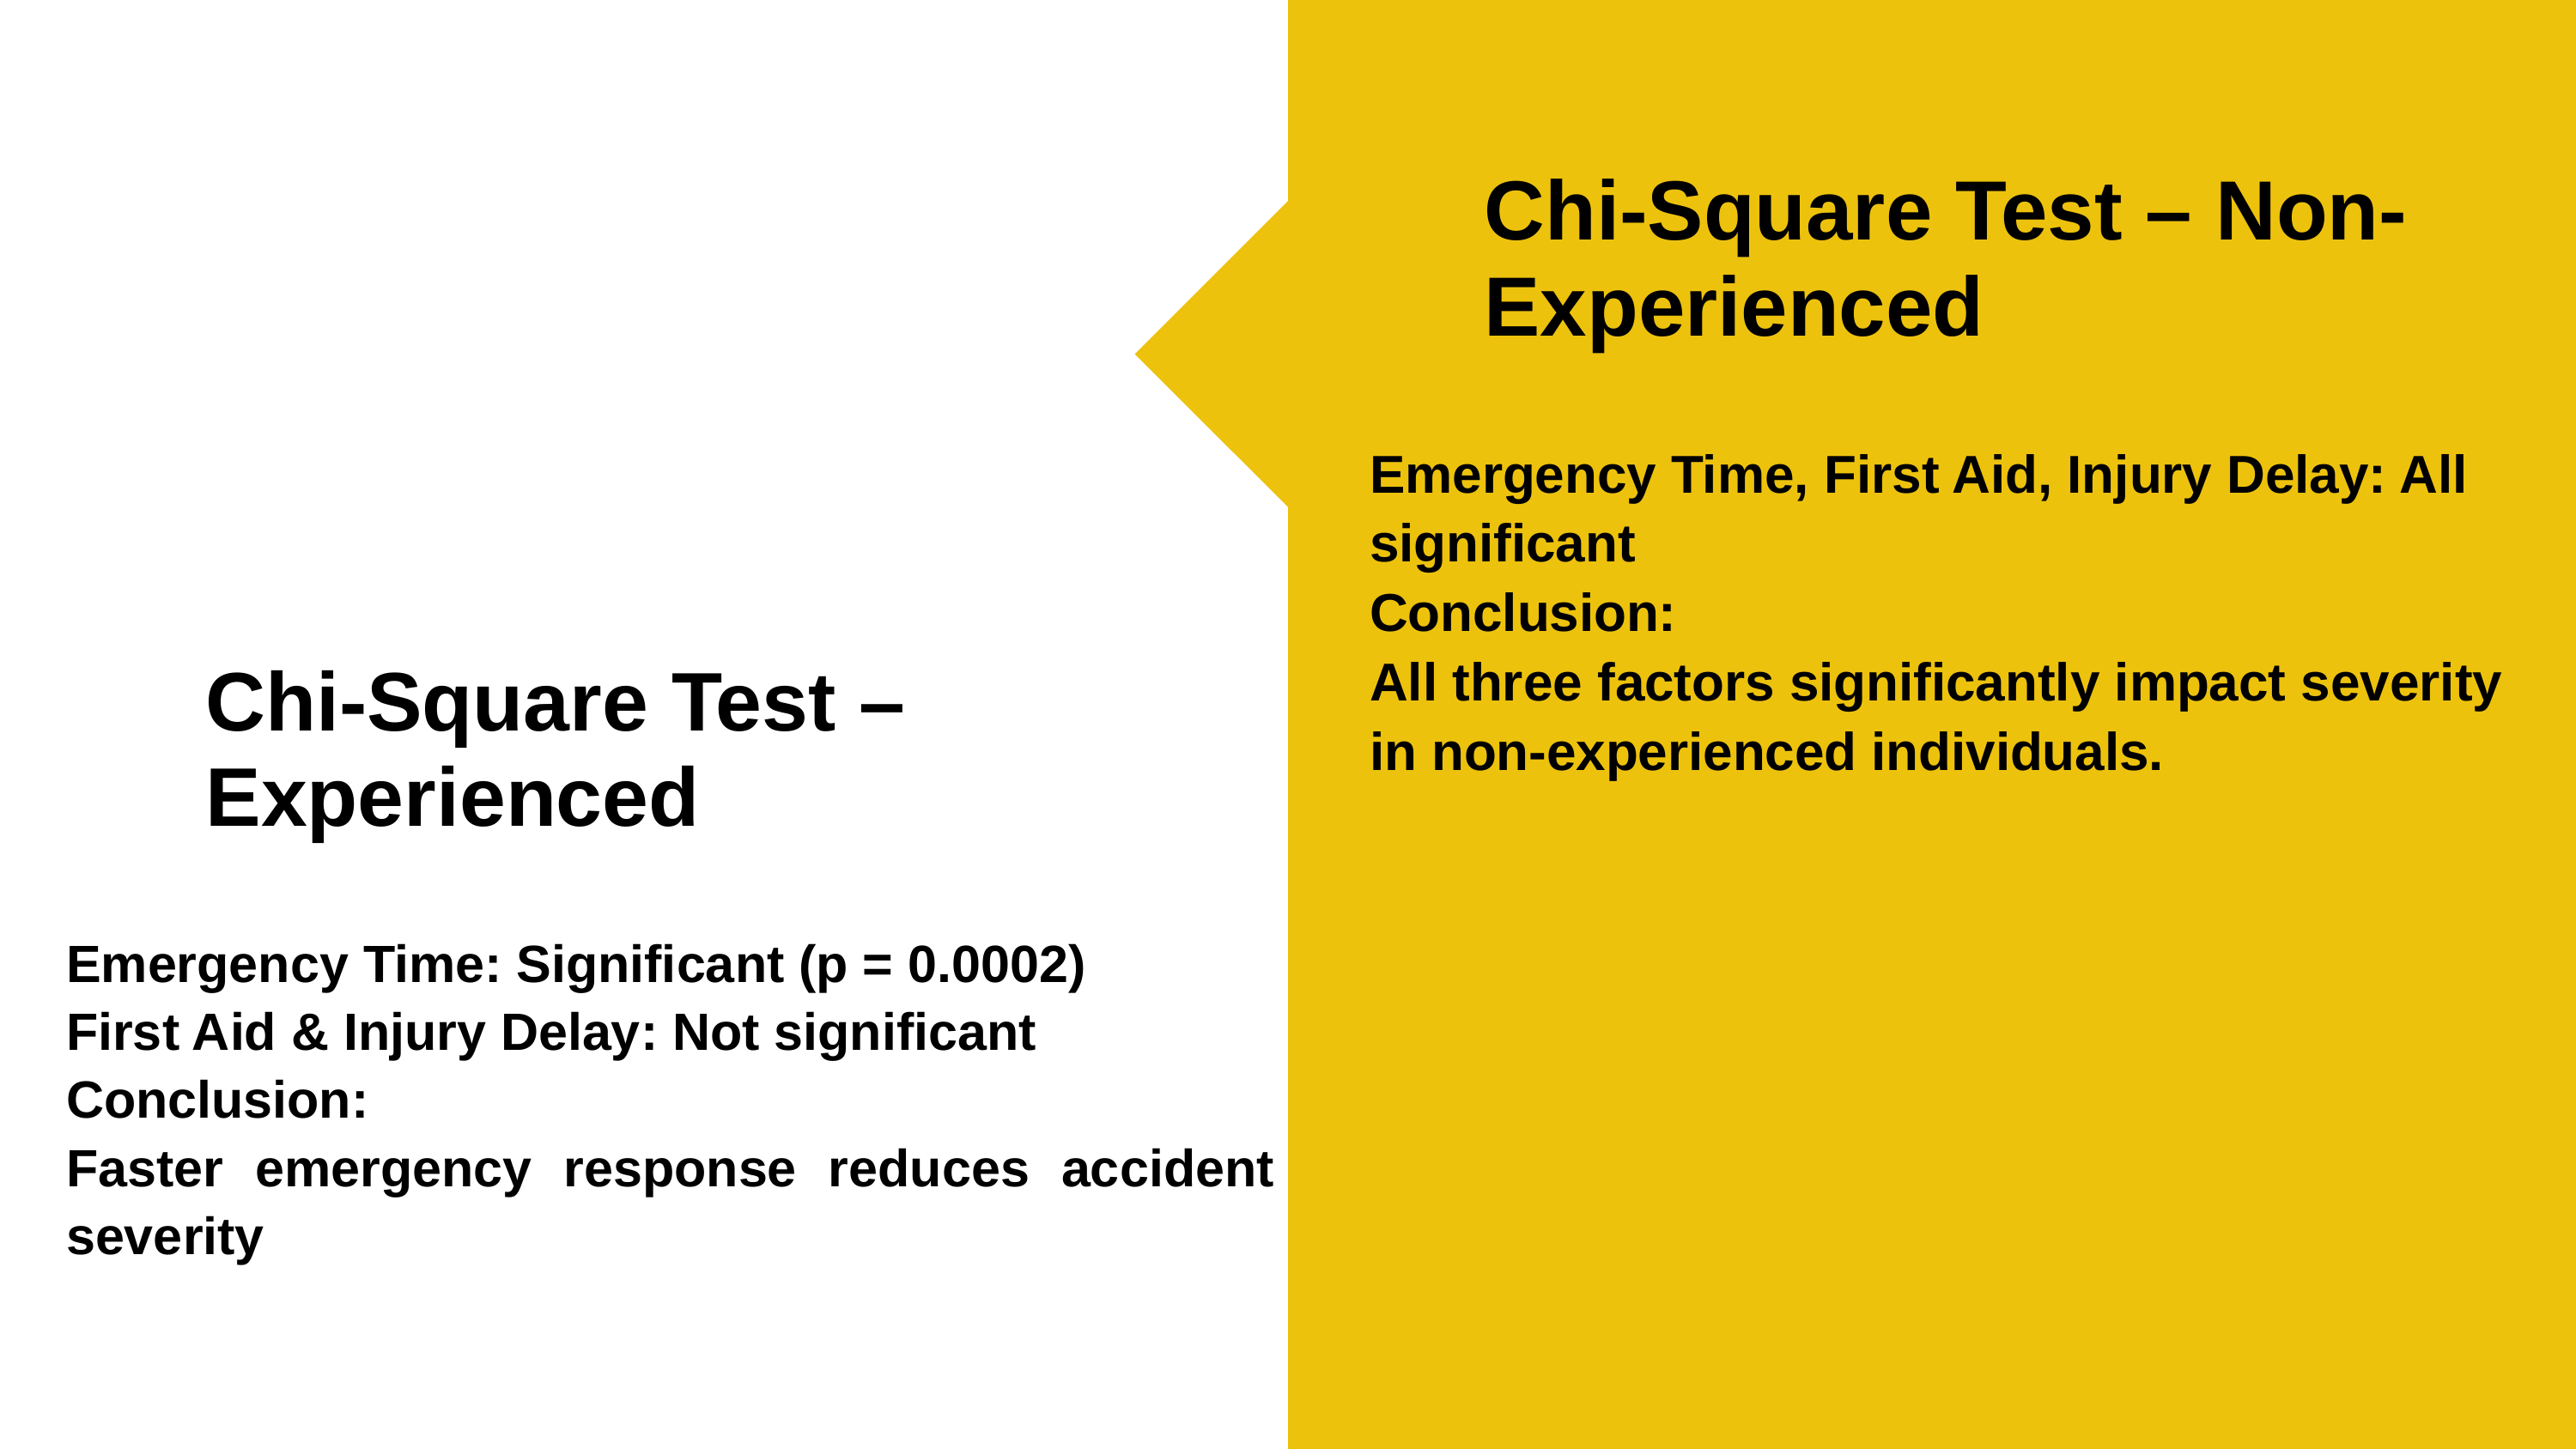

Chi-Square Test – Non-Experienced

Emergency Time, First Aid, Injury Delay: All significant
Conclusion:
All three factors significantly impact severity in non-experienced individuals.

Chi-Square Test – Experienced
Emergency Time: Significant (p = 0.0002)
First Aid & Injury Delay: Not significant
Conclusion:
Faster emergency response reduces accident severity